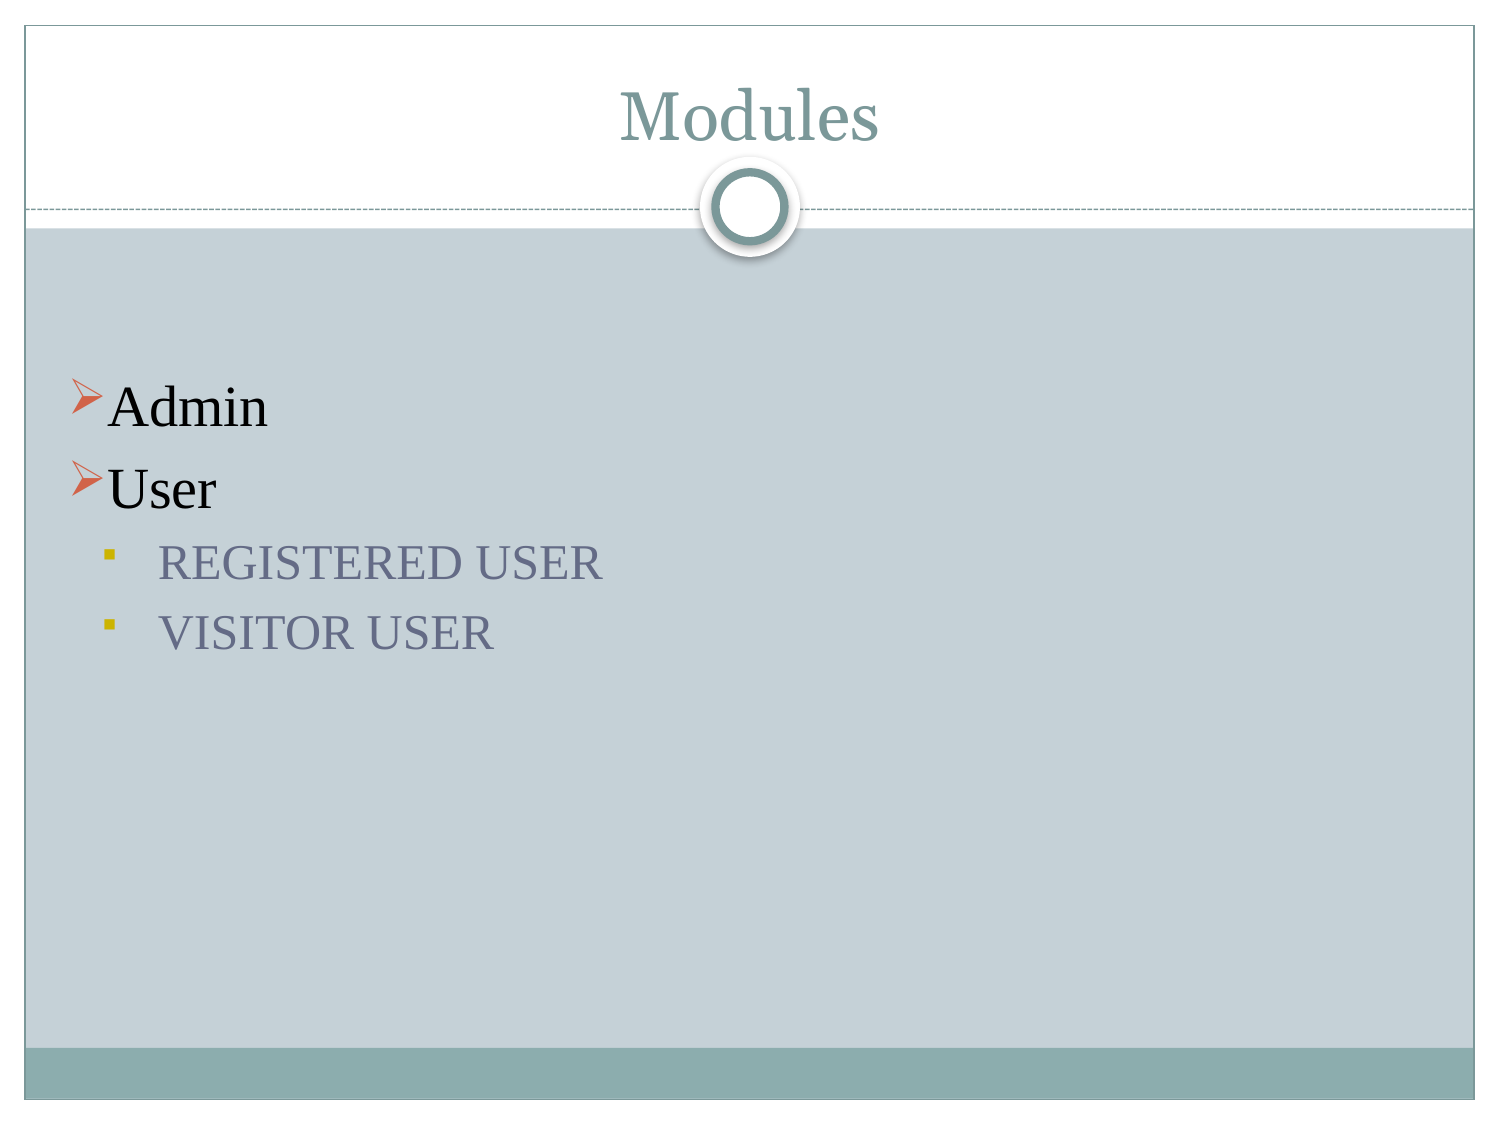

# Modules

Admin
User
REGISTERED USER
VISITOR USER